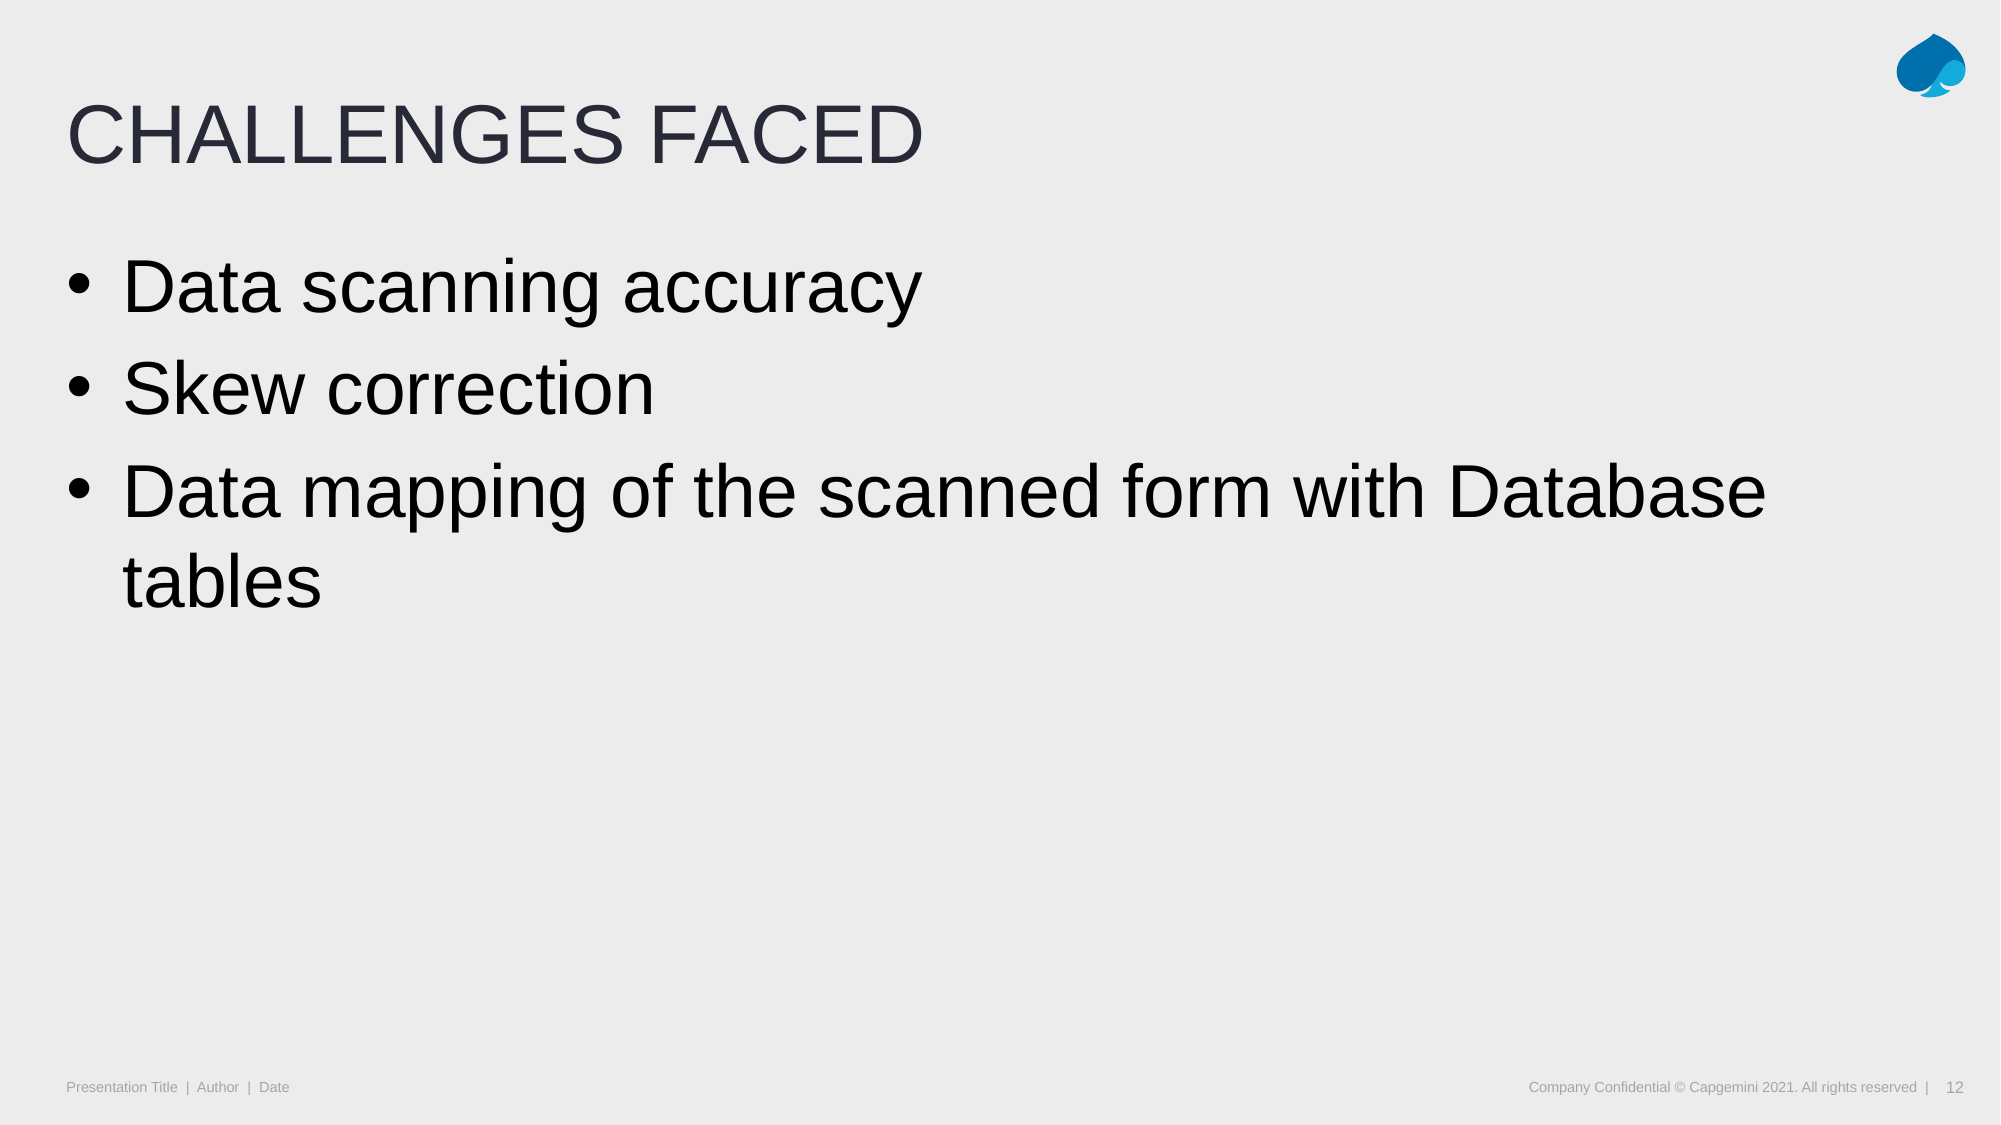

# Challenges Faced
Data scanning accuracy
Skew correction
Data mapping of the scanned form with Database tables